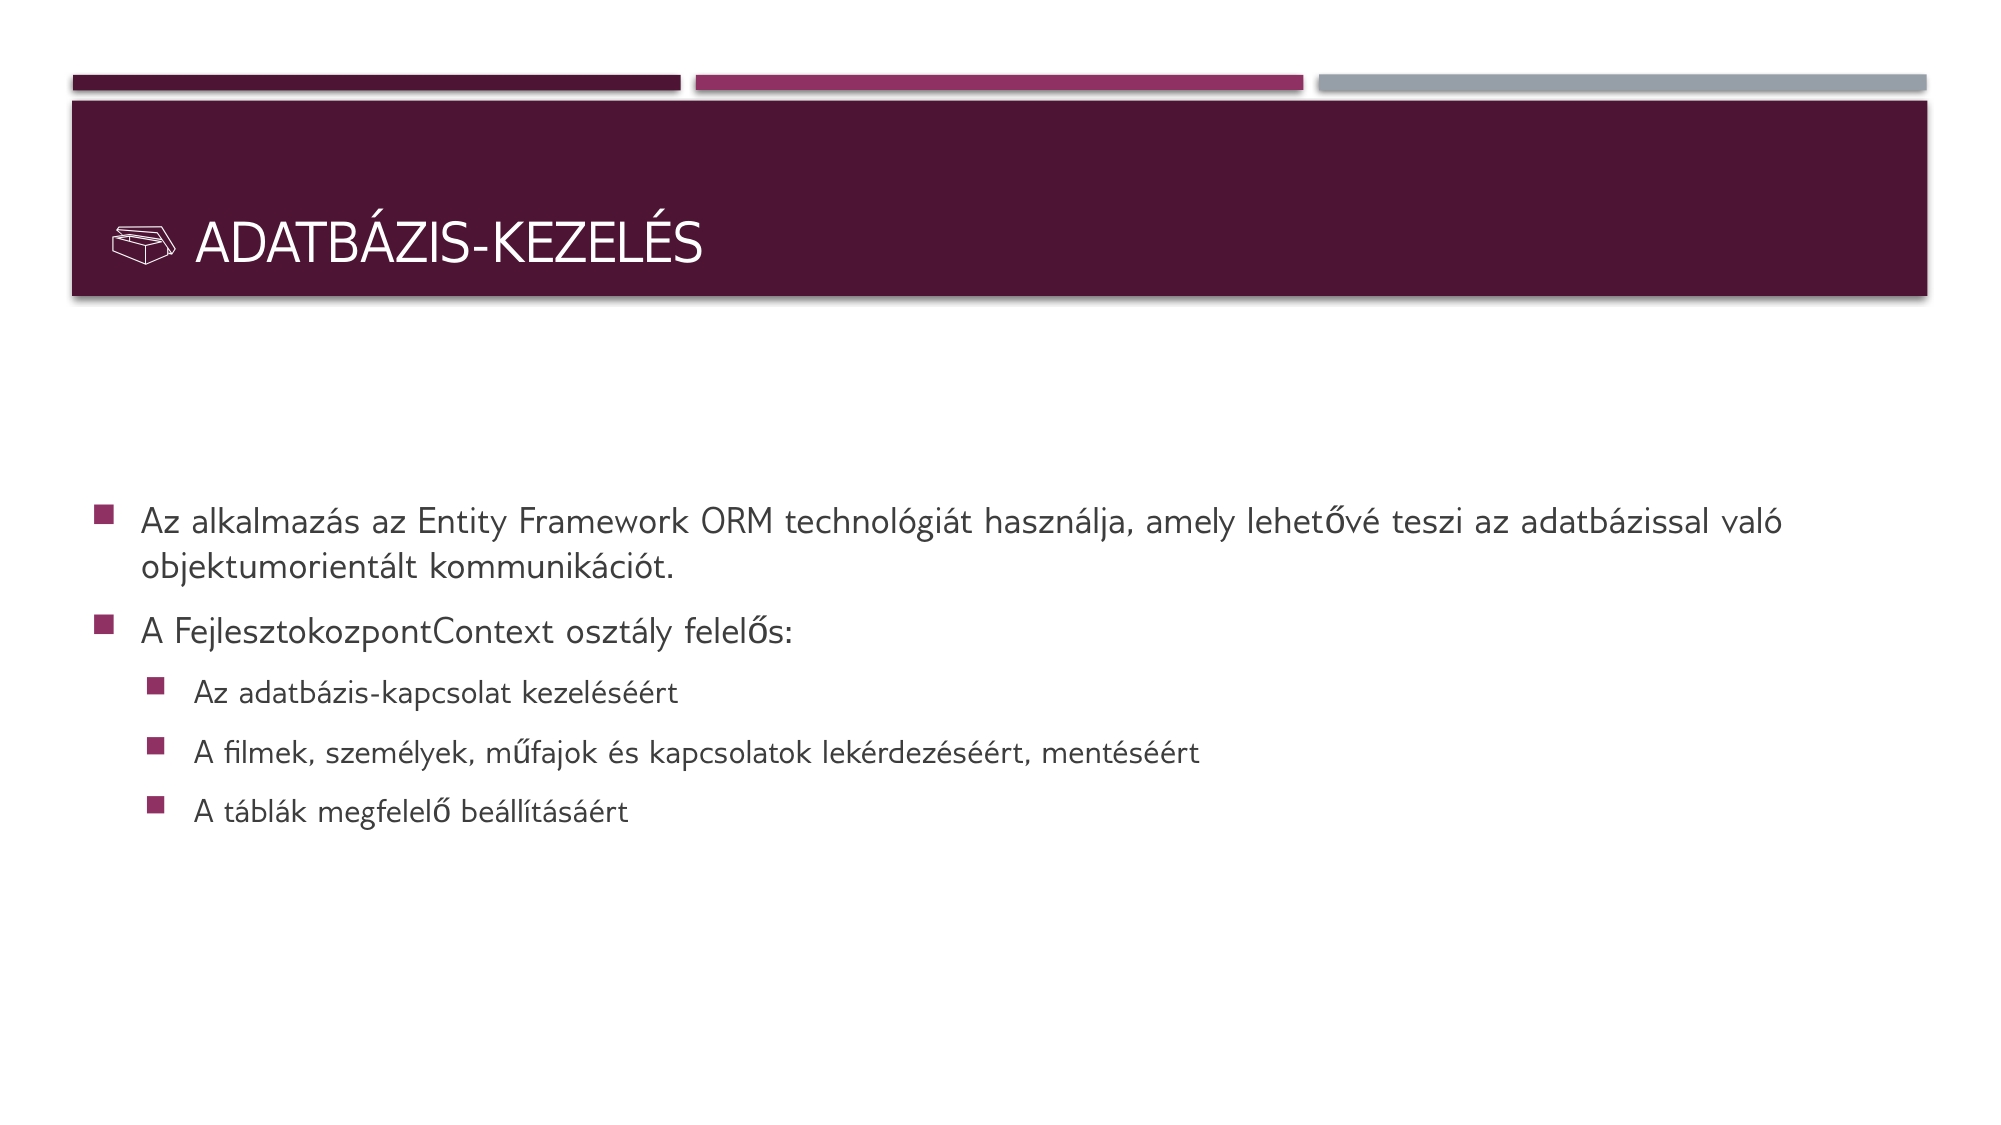

# 🗃️ Adatbázis-kezelés
Az alkalmazás az Entity Framework ORM technológiát használja, amely lehetővé teszi az adatbázissal való objektumorientált kommunikációt.
A FejlesztokozpontContext osztály felelős:
Az adatbázis-kapcsolat kezeléséért
A filmek, személyek, műfajok és kapcsolatok lekérdezéséért, mentéséért
A táblák megfelelő beállításáért